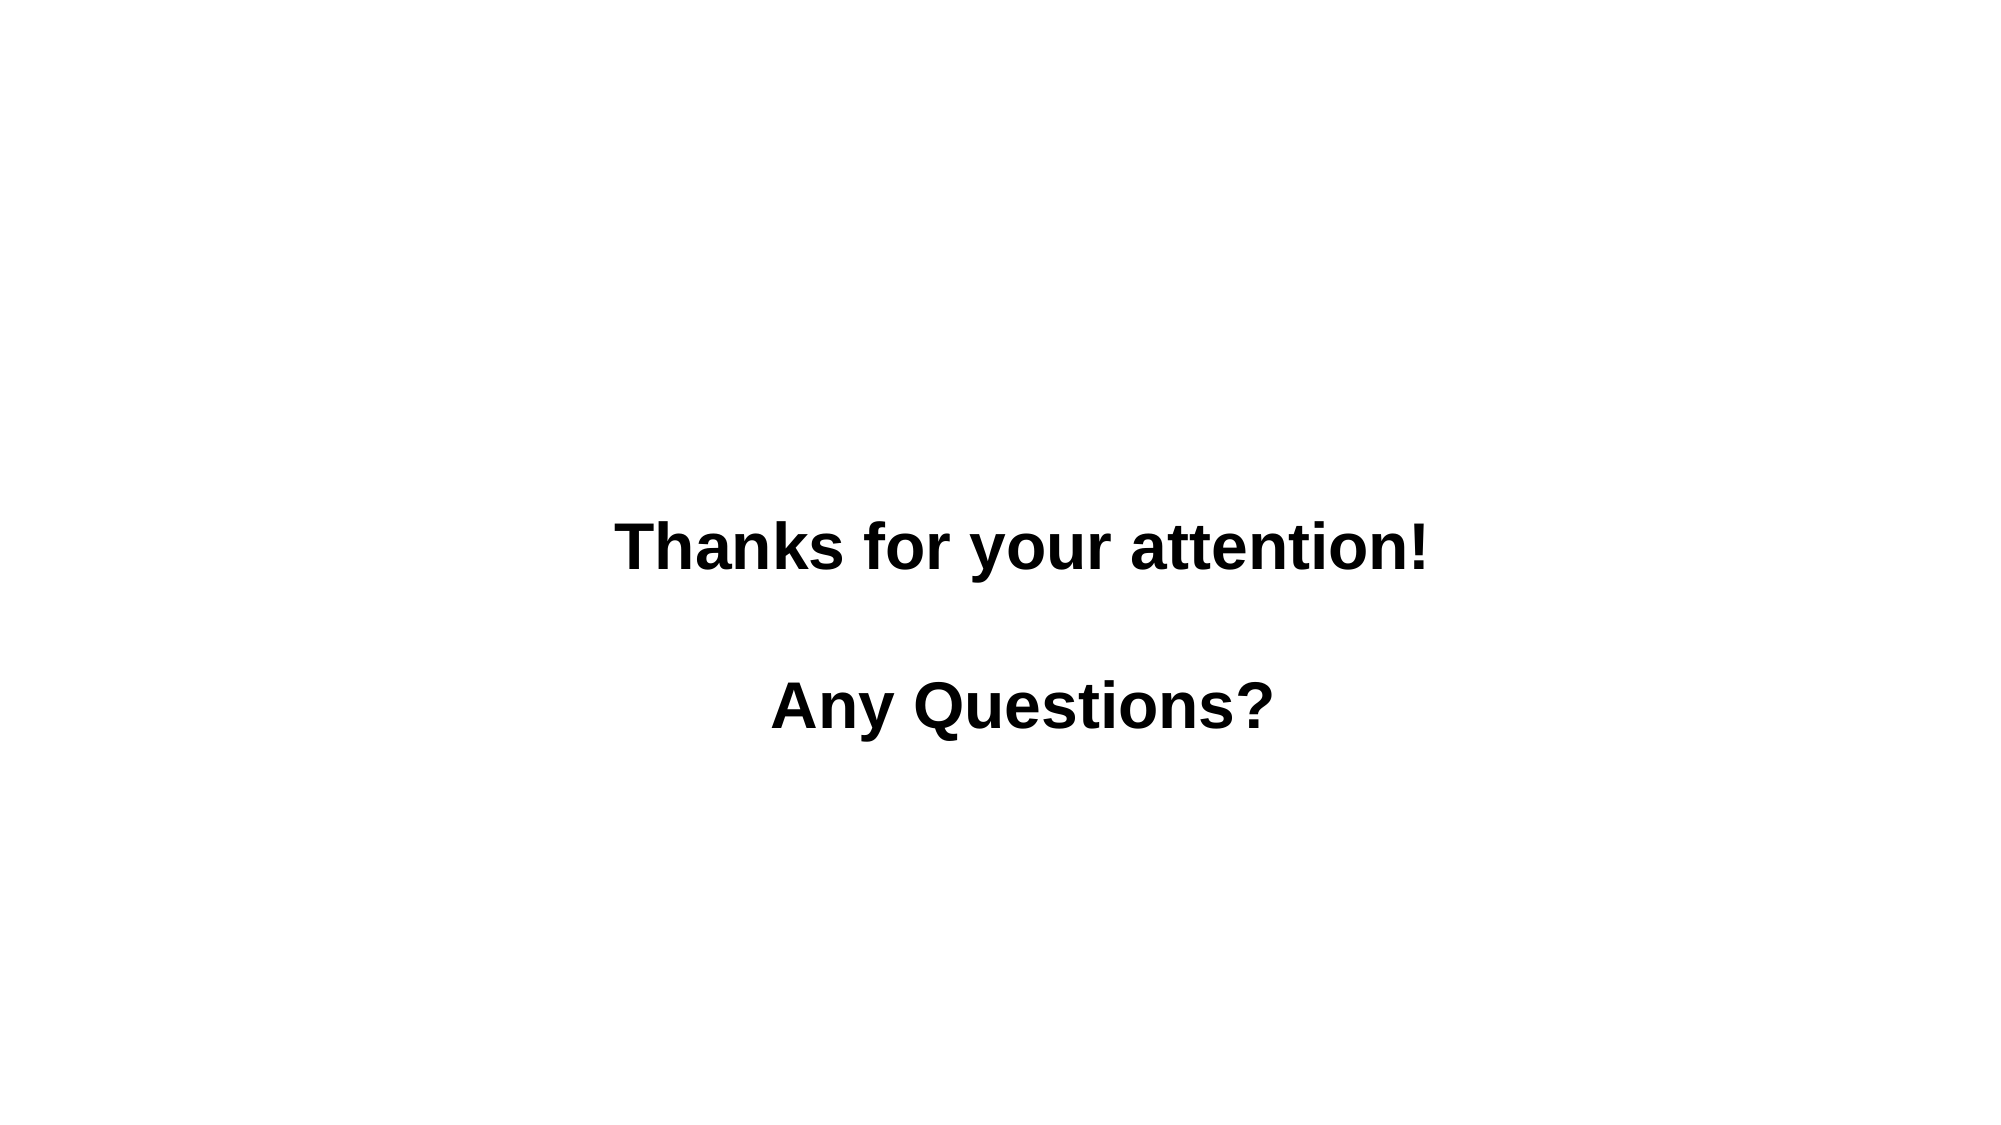

# Thanks for your attention! Any Questions?